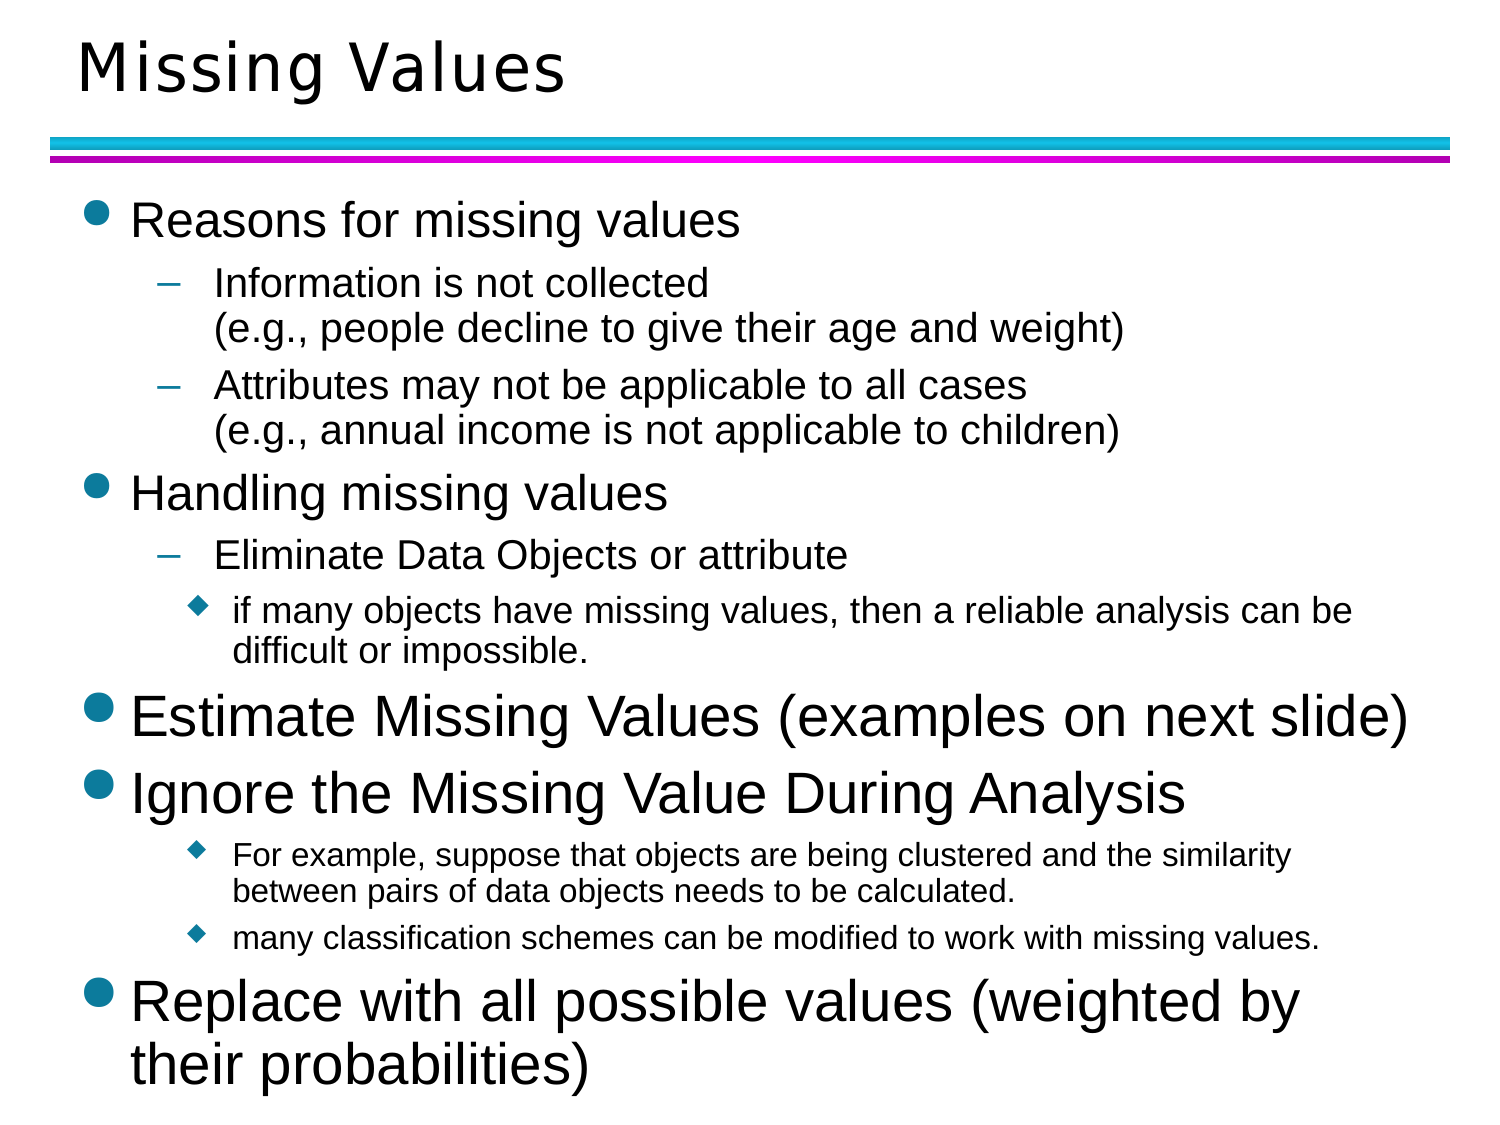

# Missing Values
Reasons for missing values
Information is not collected
(e.g., people decline to give their age and weight)
Attributes may not be applicable to all cases
(e.g., annual income is not applicable to children)
Handling missing values
Eliminate Data Objects or attribute
if many objects have missing values, then a reliable analysis can be difficult or impossible.
Estimate Missing Values (examples on next slide)
Ignore the Missing Value During Analysis
For example, suppose that objects are being clustered and the similarity between pairs of data objects needs to be calculated.
many classification schemes can be modified to work with missing values.
Replace with all possible values (weighted by their probabilities)